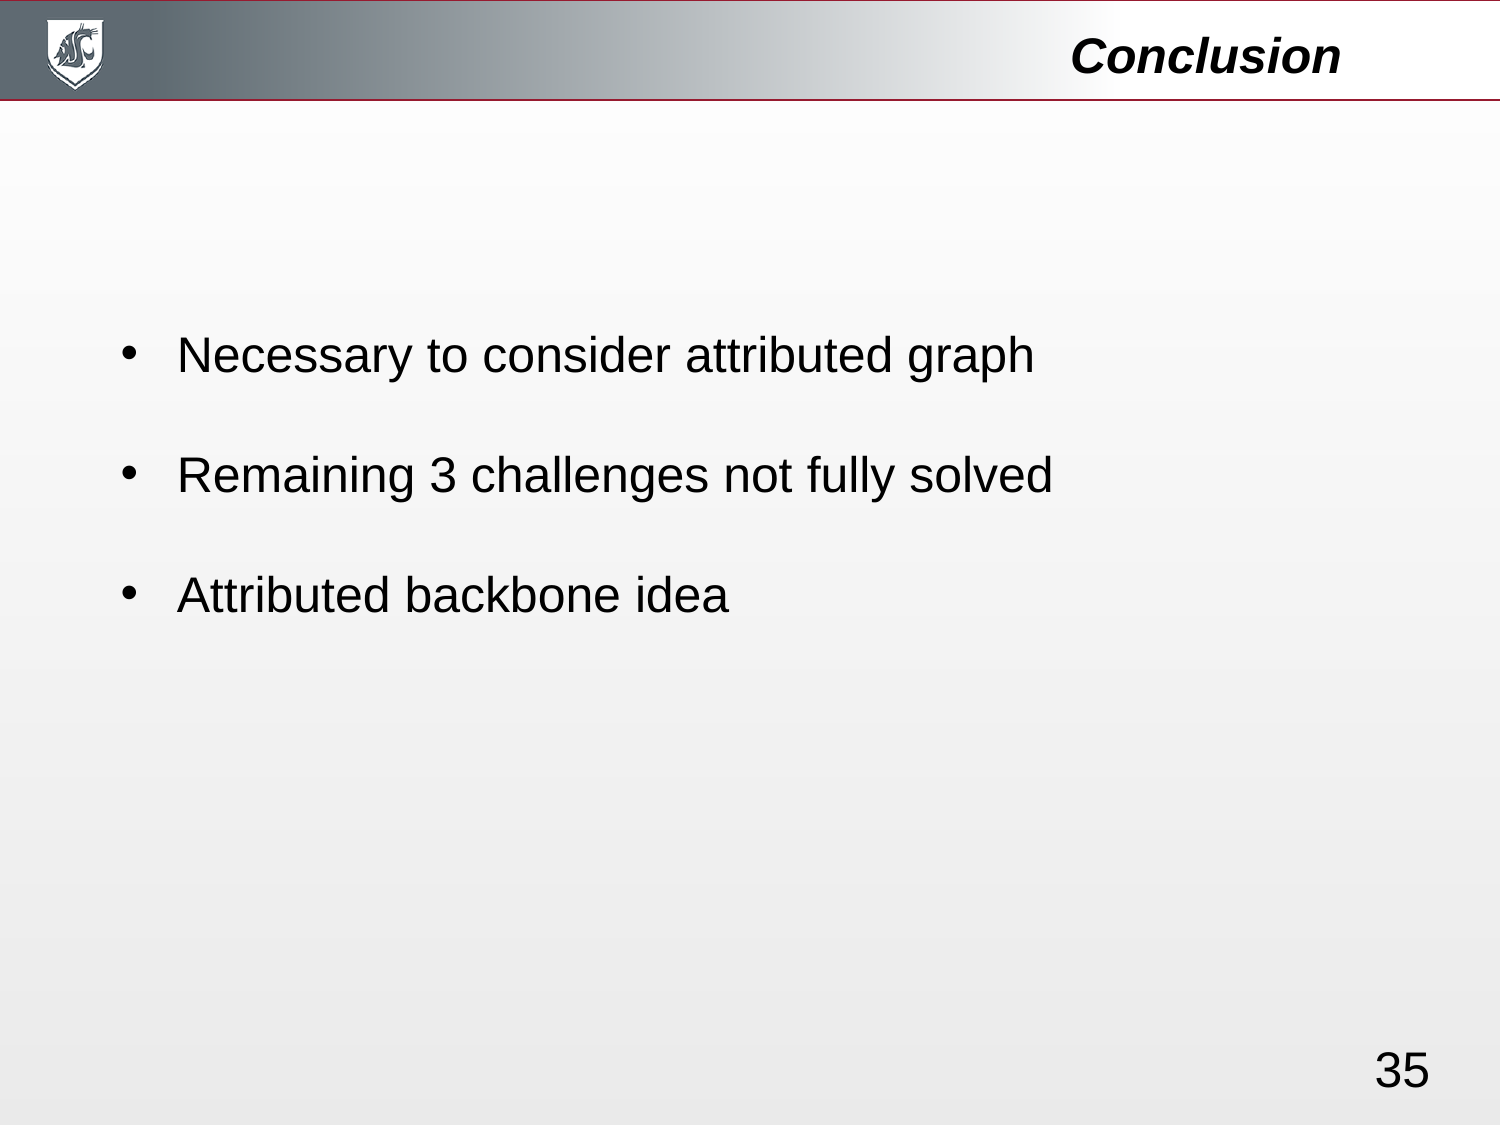

Conclusion

Necessary to consider attributed graph

Remaining 3 challenges not fully solved

Attributed backbone idea

35